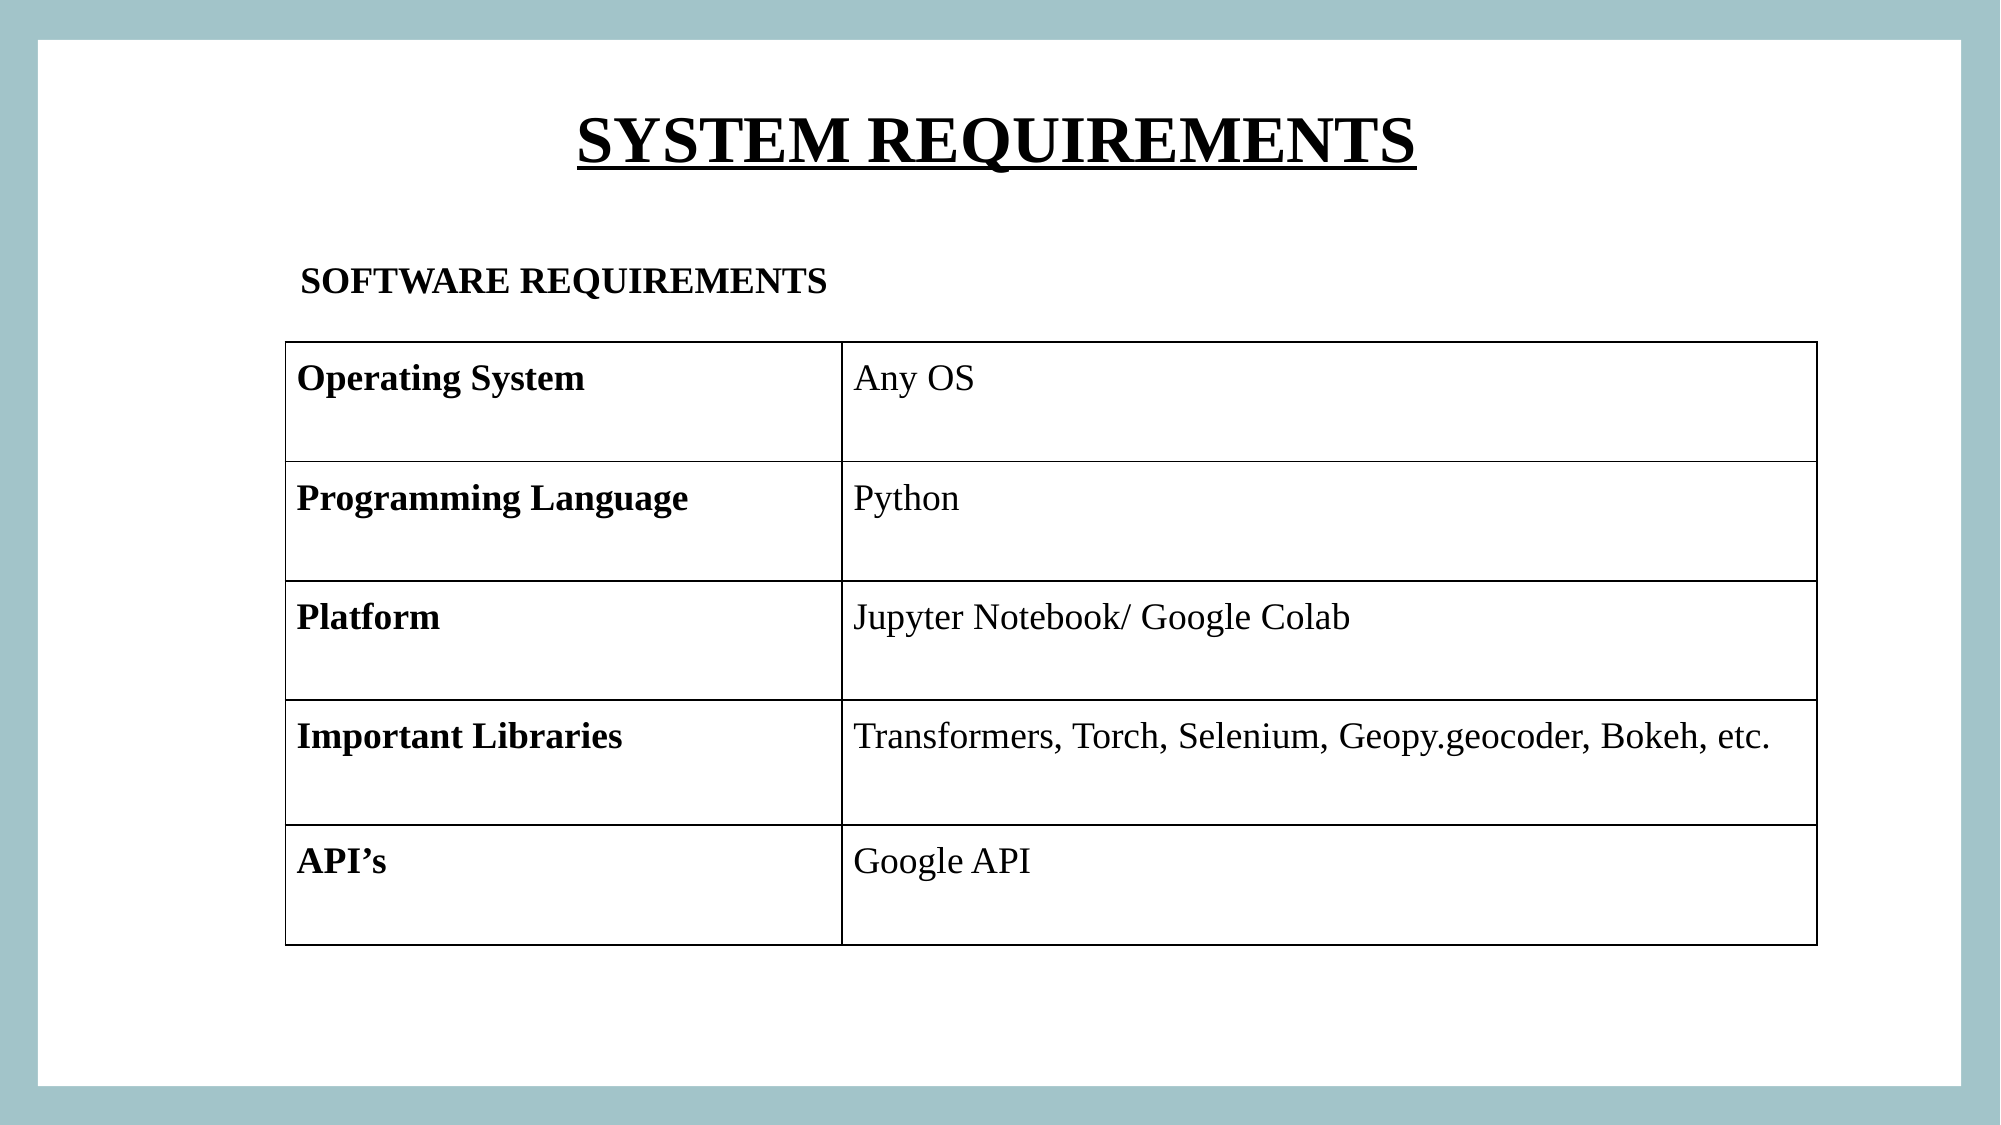

SYSTEM REQUIREMENTS
SOFTWARE REQUIREMENTS
| Operating System | Any OS |
| --- | --- |
| Programming Language | Python |
| Platform | Jupyter Notebook/ Google Colab |
| Important Libraries | Transformers, Torch, Selenium, Geopy.geocoder, Bokeh, etc. |
| API’s | Google API |